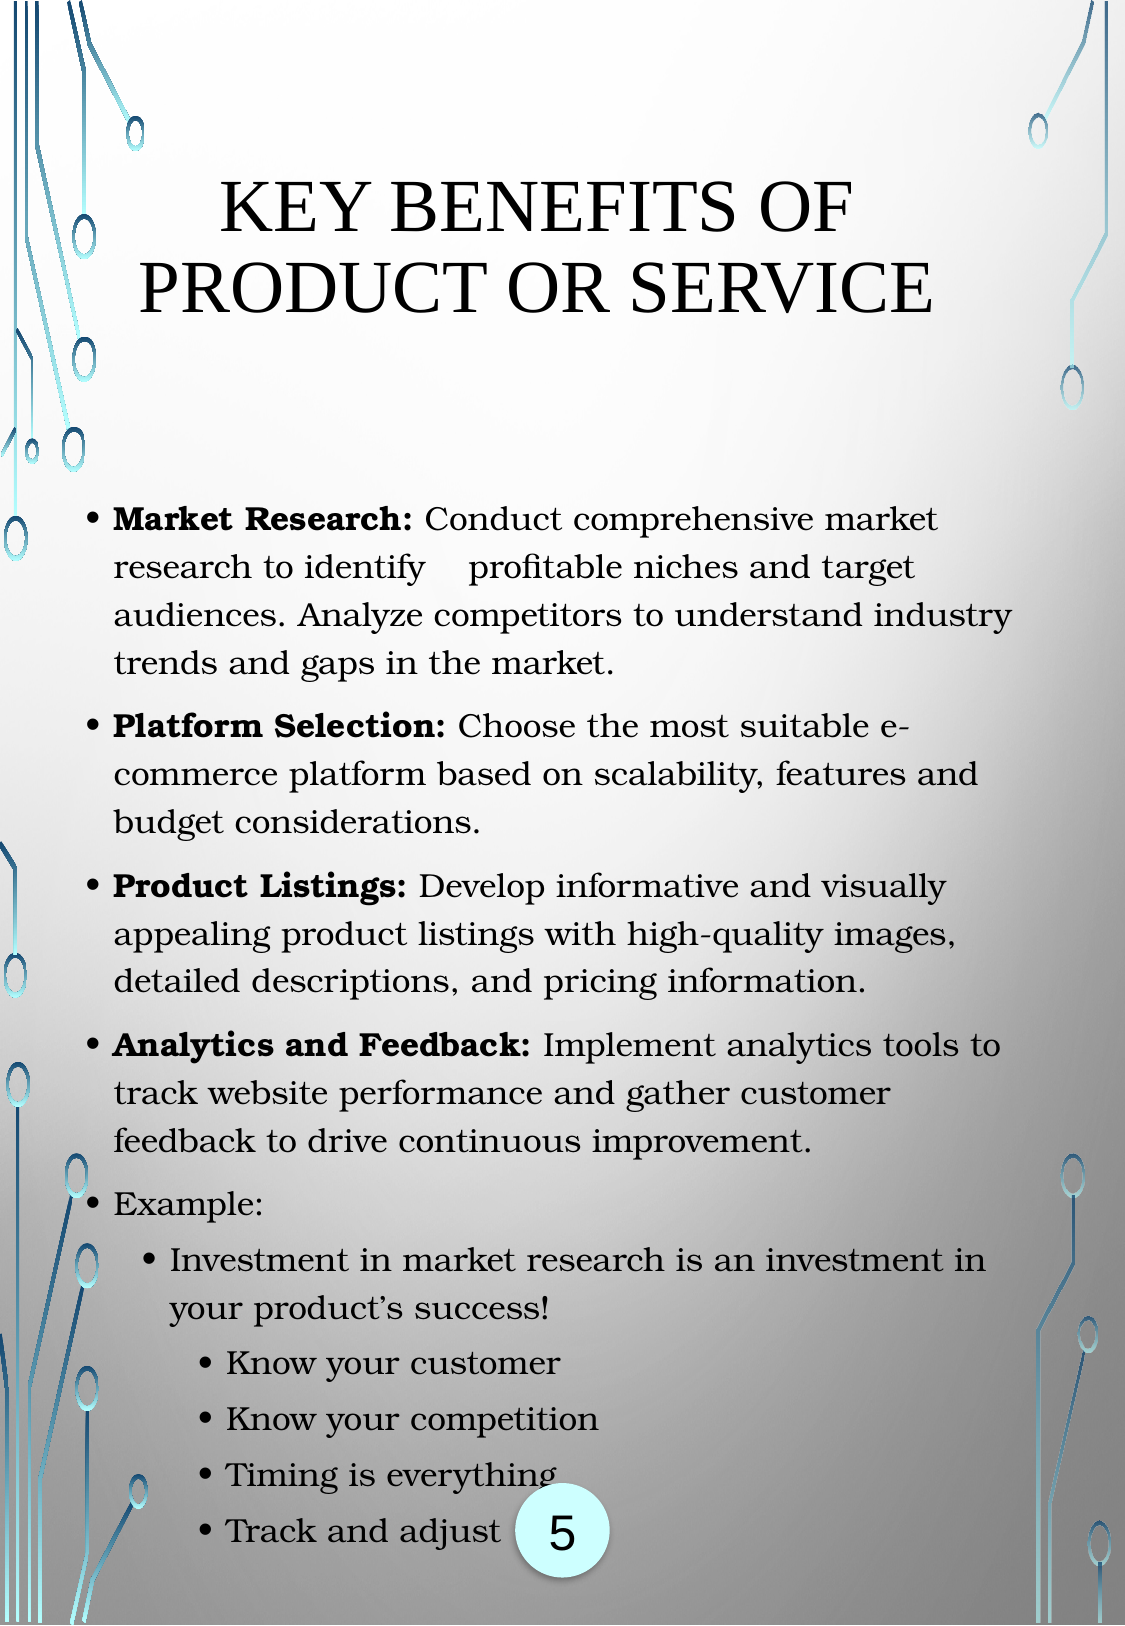

# Key Benefits of Product or Service
Market Research: Conduct comprehensive market research to identify    profitable niches and target audiences. Analyze competitors to understand industry trends and gaps in the market.
Platform Selection: Choose the most suitable e-commerce platform based on scalability, features and budget considerations.
Product Listings: Develop informative and visually appealing product listings with high-quality images, detailed descriptions, and pricing information.
Analytics and Feedback: Implement analytics tools to track website performance and gather customer feedback to drive continuous improvement.
Example:
Investment in market research is an investment in your product’s success!
Know your customer
Know your competition
Timing is everything
Track and adjust
5